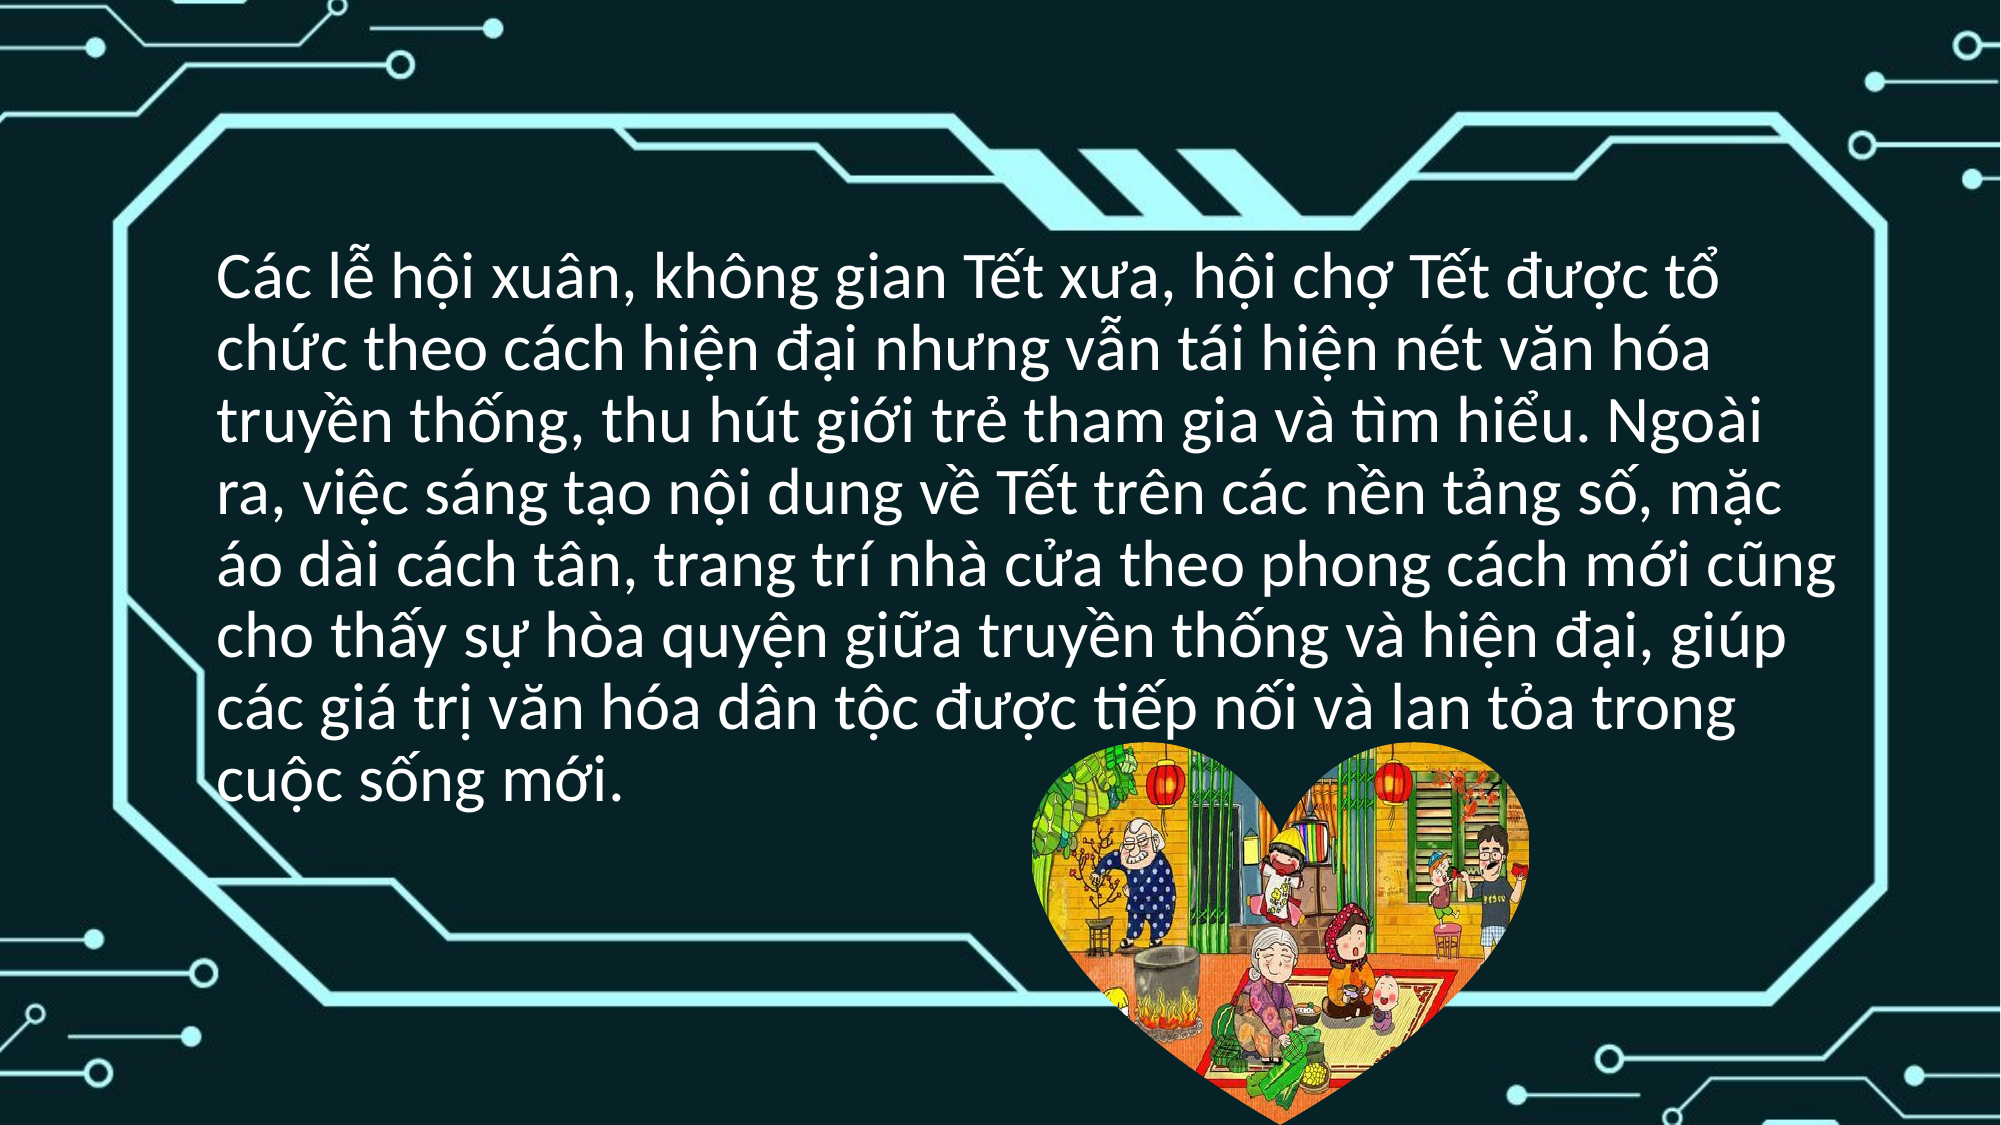

Các lễ hội xuân, không gian Tết xưa, hội chợ Tết được tổ chức theo cách hiện đại nhưng vẫn tái hiện nét văn hóa truyền thống, thu hút giới trẻ tham gia và tìm hiểu. Ngoài ra, việc sáng tạo nội dung về Tết trên các nền tảng số, mặc áo dài cách tân, trang trí nhà cửa theo phong cách mới cũng cho thấy sự hòa quyện giữa truyền thống và hiện đại, giúp các giá trị văn hóa dân tộc được tiếp nối và lan tỏa trong cuộc sống mới.